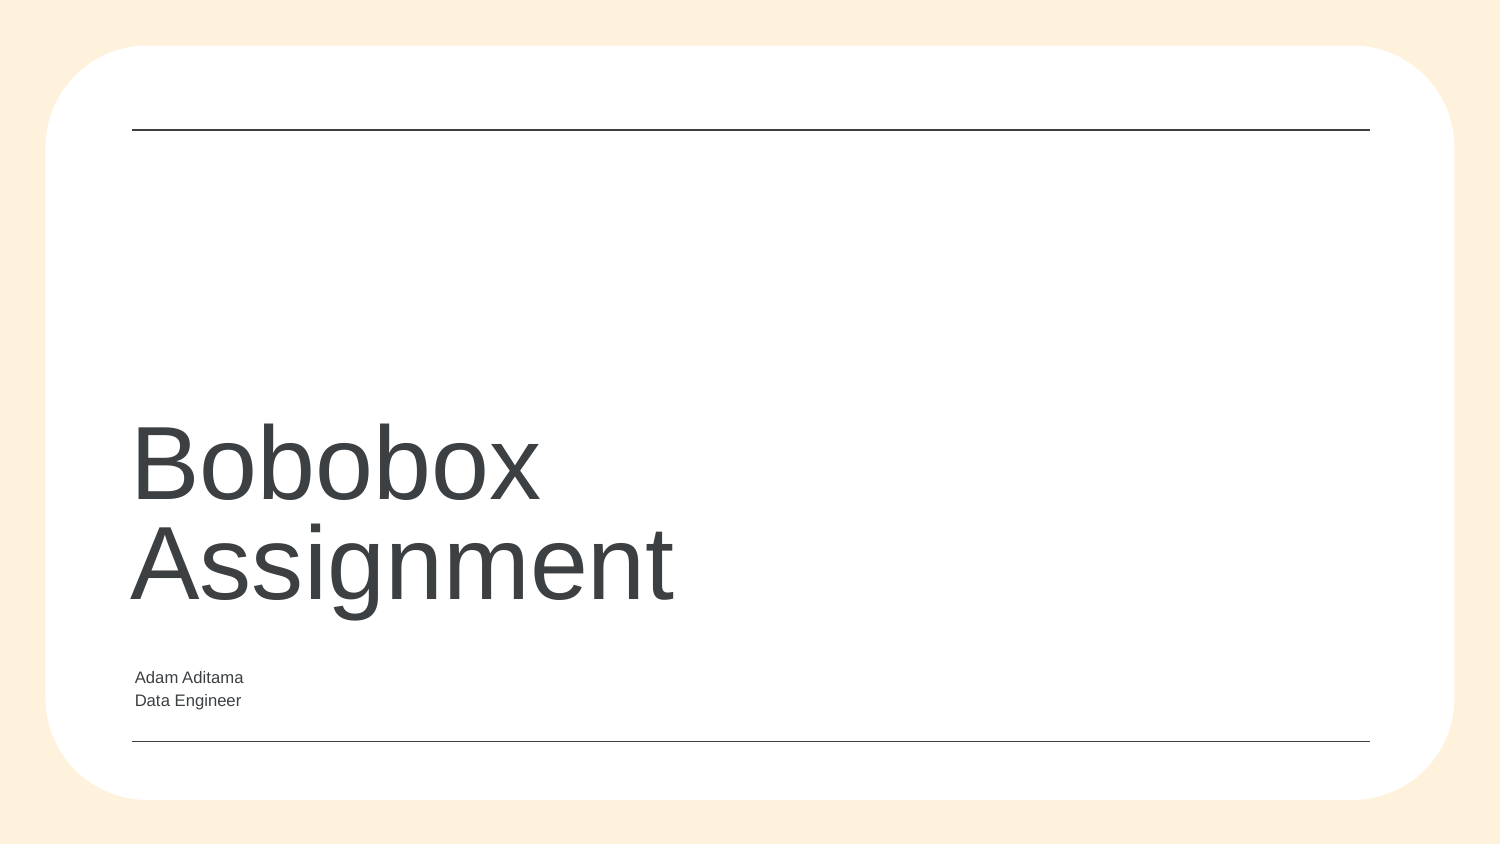

# Bobobox Assignment
Adam Aditama
Data Engineer